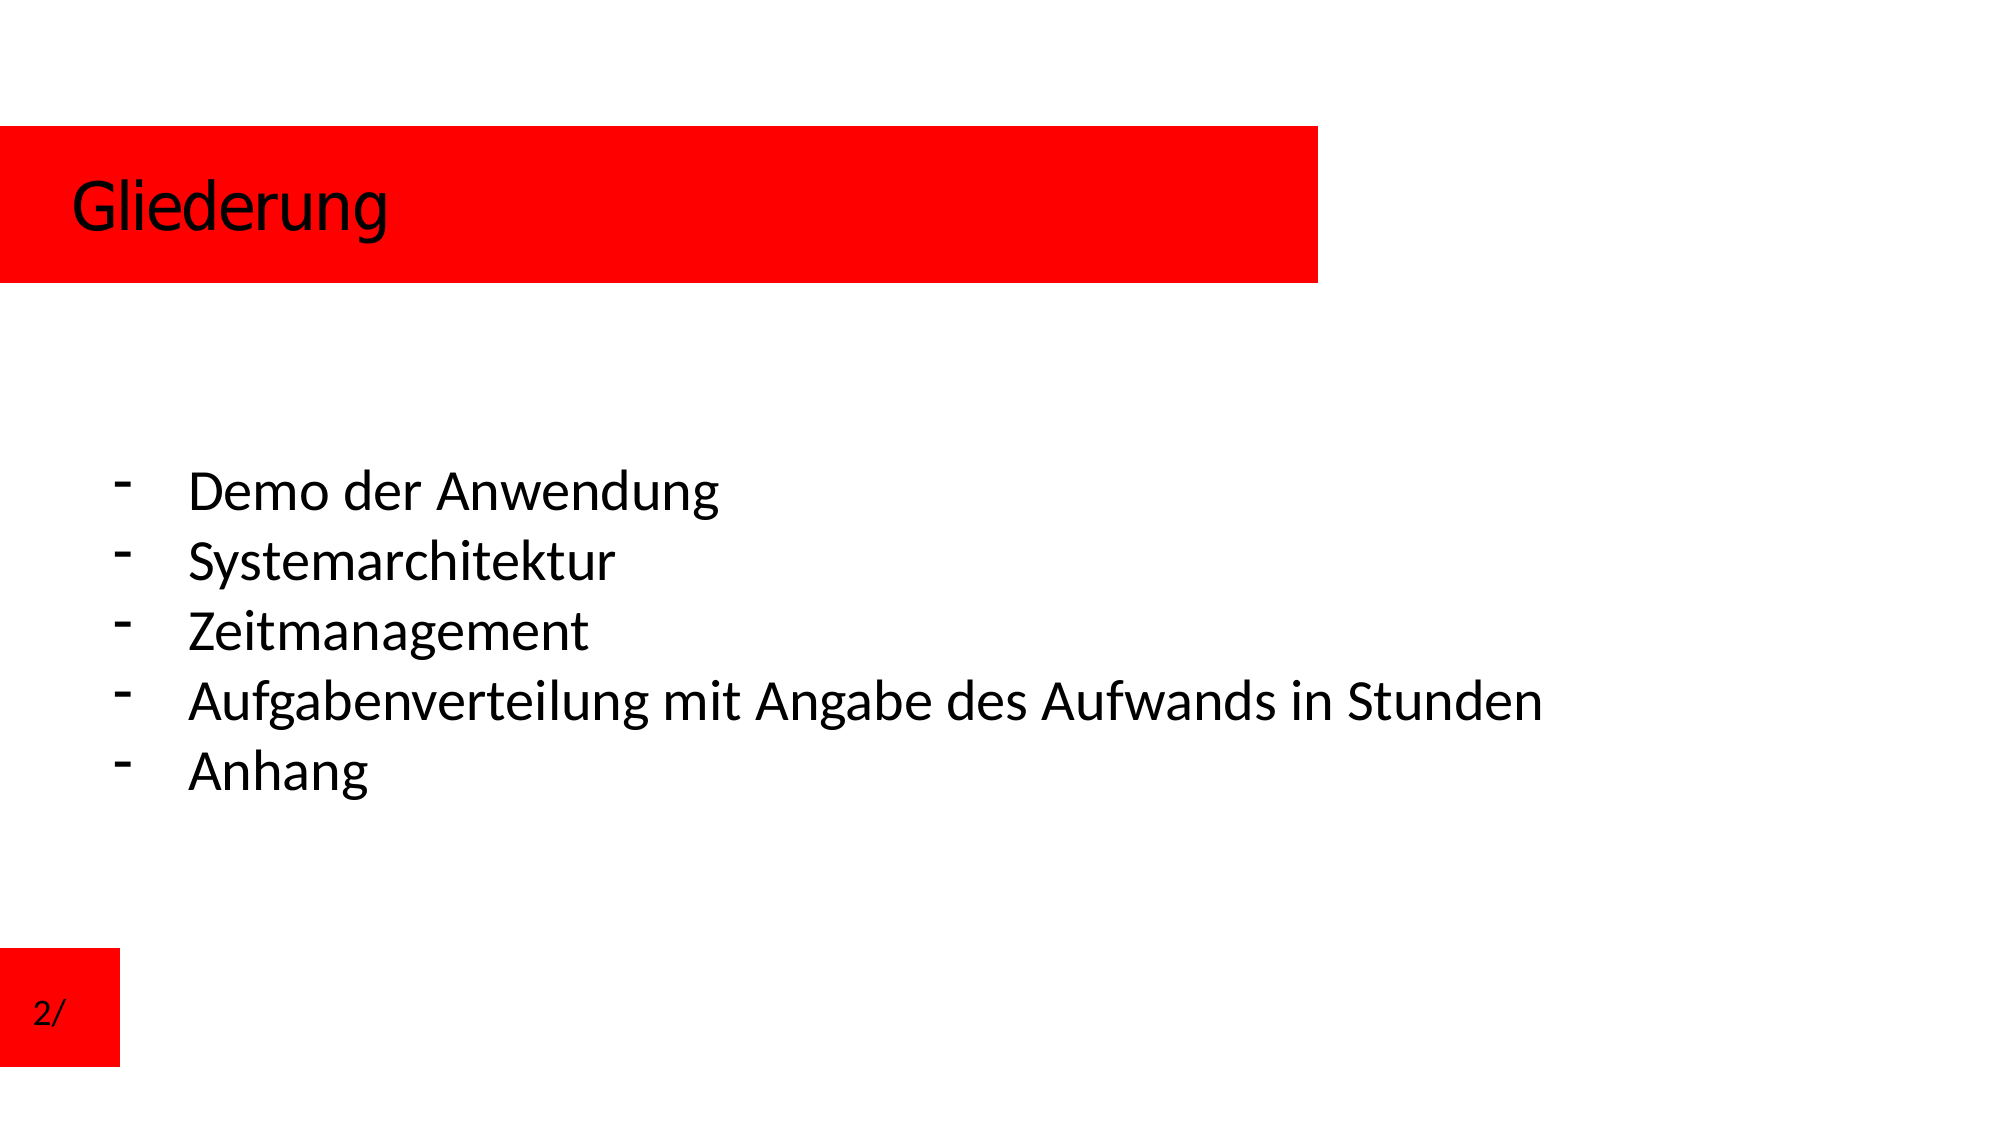

Gliederung
Demo der Anwendung
Systemarchitektur
Zeitmanagement
Aufgabenverteilung mit Angabe des Aufwands in Stunden
Anhang

2/